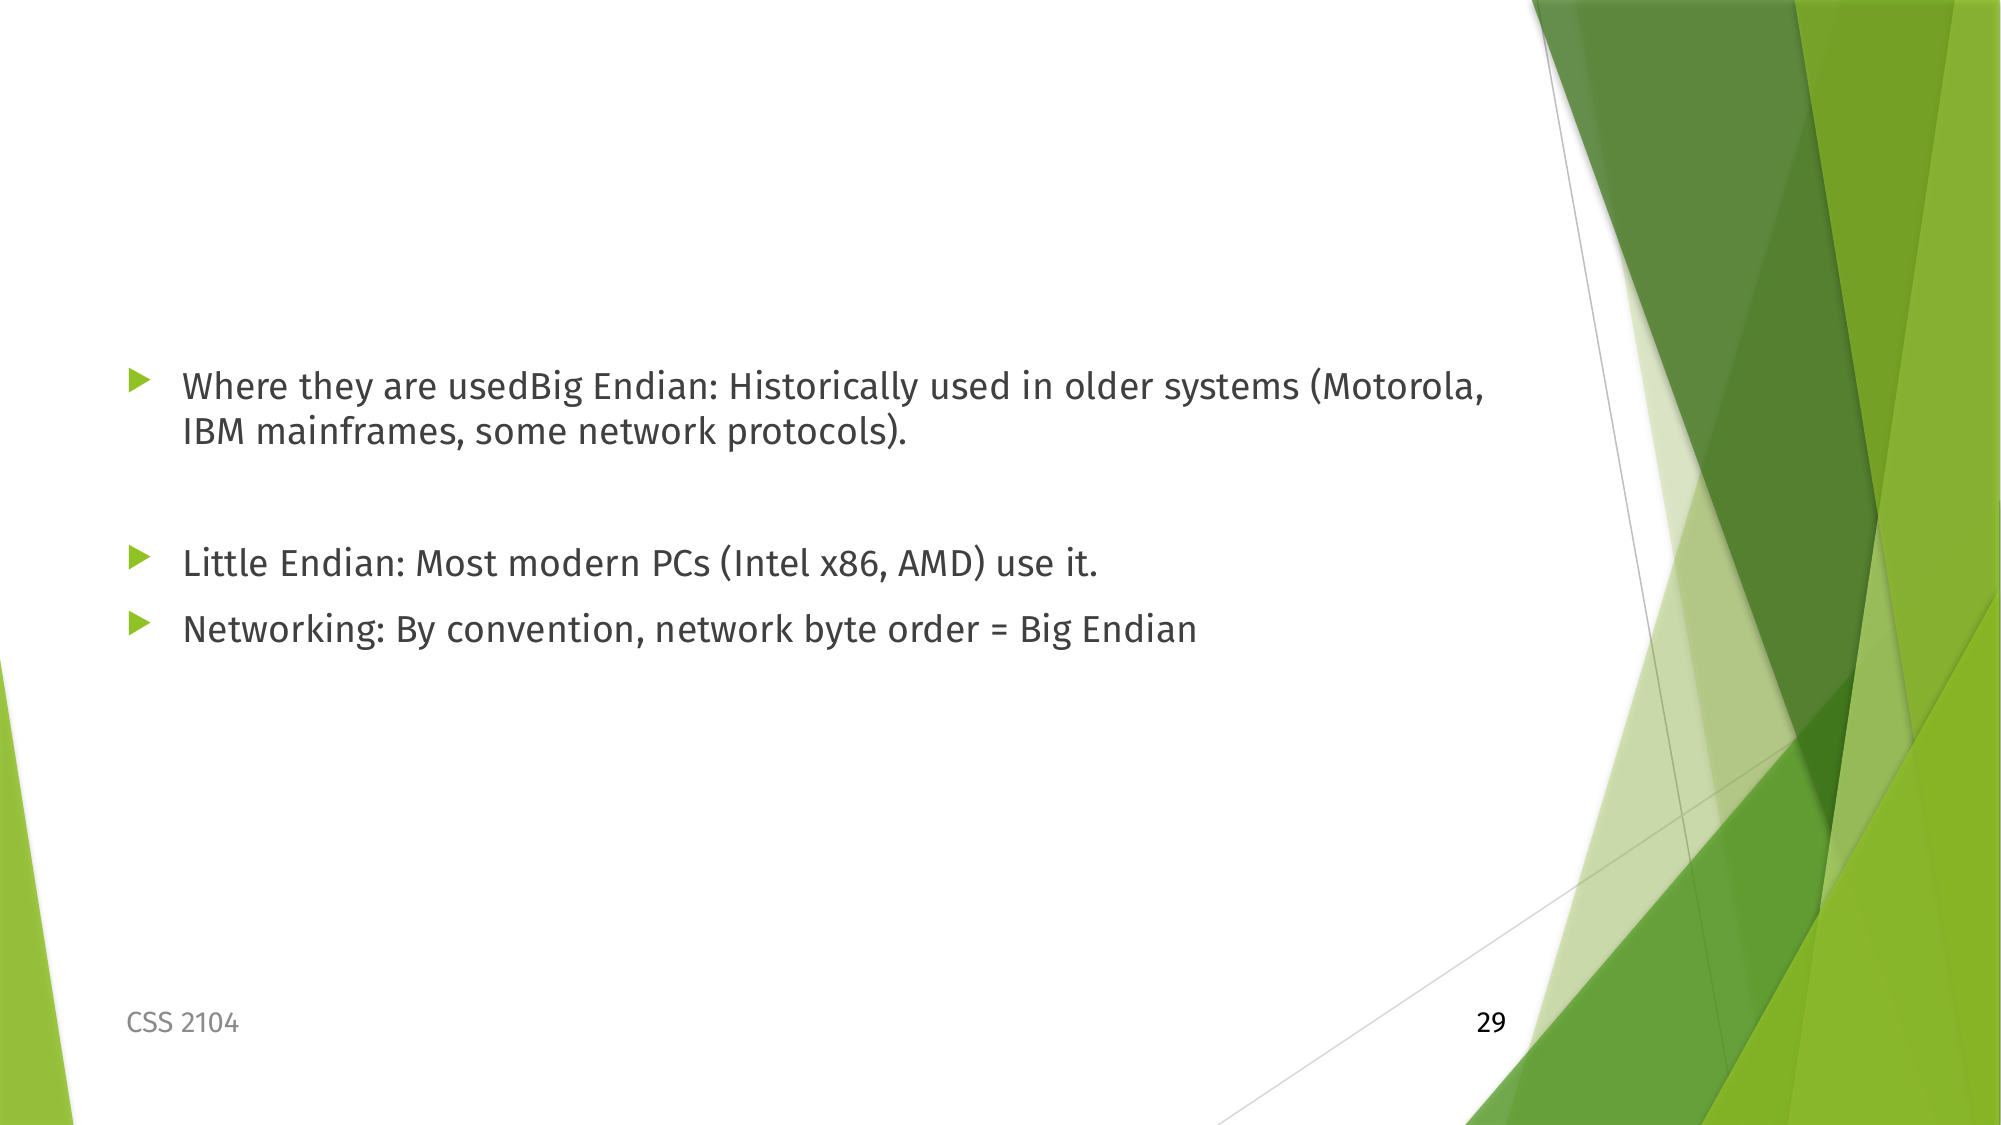

#
Where they are usedBig Endian: Historically used in older systems (Motorola, IBM mainframes, some network protocols).

Little Endian: Most modern PCs (Intel x86, AMD) use it.
Networking: By convention, network byte order = Big Endian
CSS 2104
29